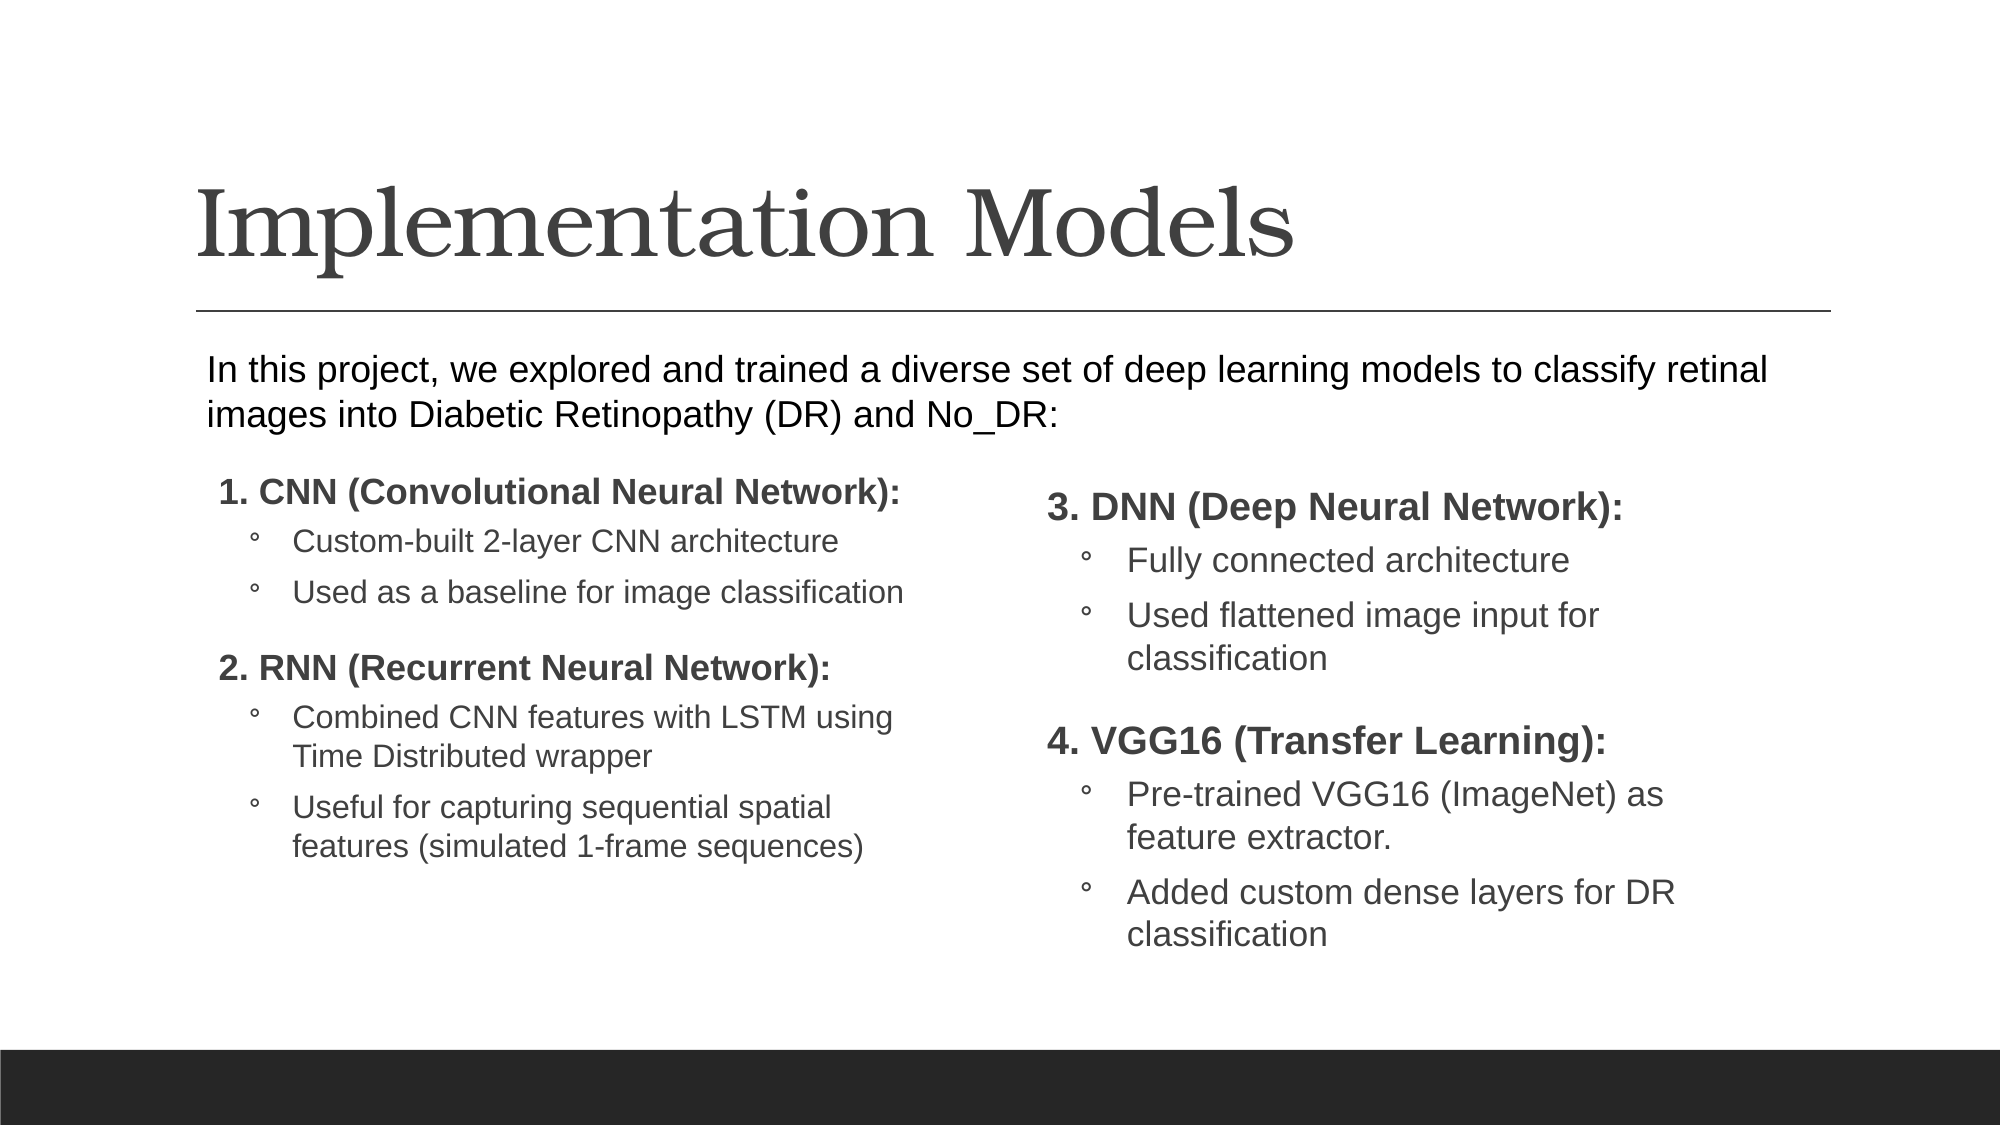

# Implementation Models
In this project, we explored and trained a diverse set of deep learning models to classify retinal images into Diabetic Retinopathy (DR) and No_DR:
1. CNN (Convolutional Neural Network):
Custom-built 2-layer CNN architecture
Used as a baseline for image classification
2. RNN (Recurrent Neural Network):
Combined CNN features with LSTM using Time Distributed wrapper
Useful for capturing sequential spatial features (simulated 1-frame sequences)
3. DNN (Deep Neural Network):
Fully connected architecture
Used flattened image input for classification
4. VGG16 (Transfer Learning):
Pre-trained VGG16 (ImageNet) as feature extractor.
Added custom dense layers for DR classification